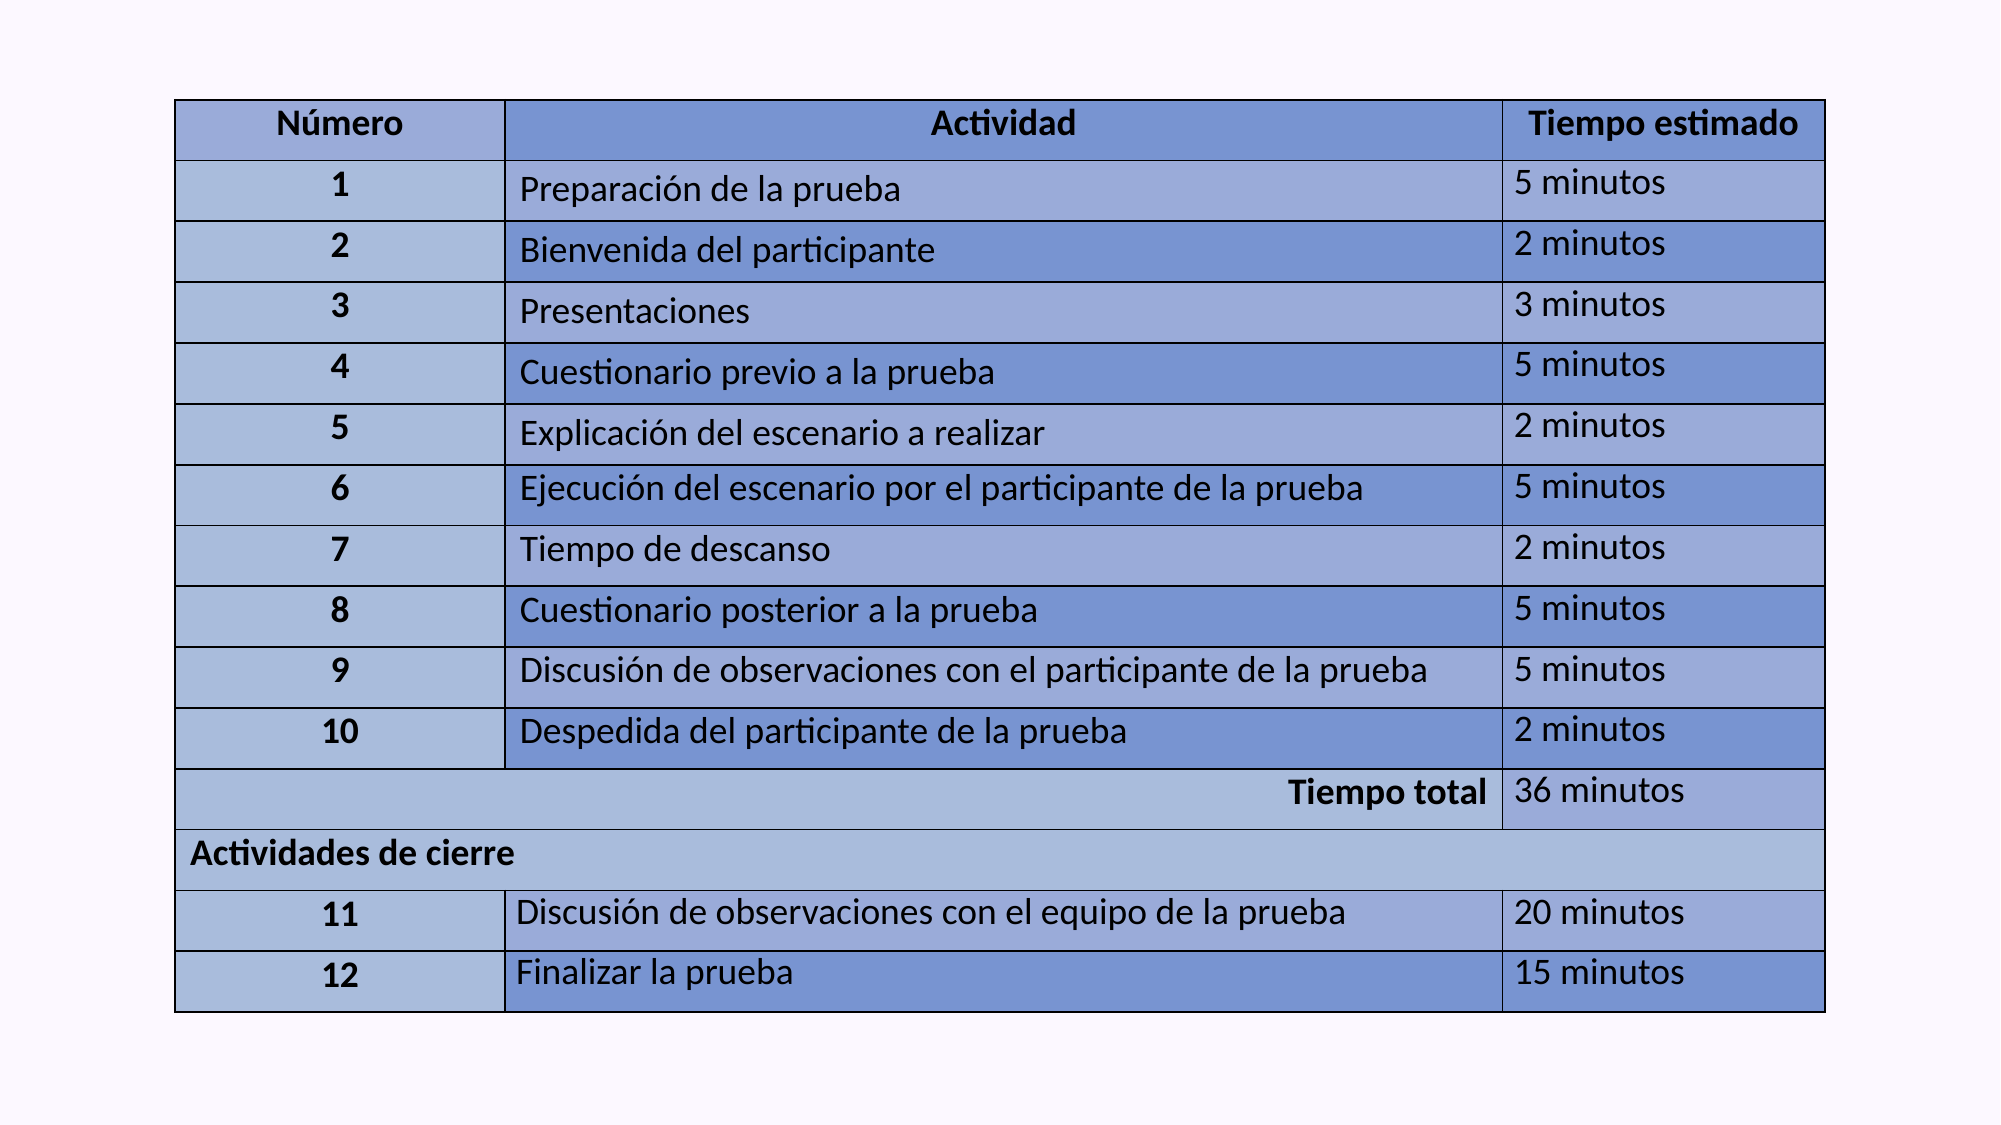

| Número | Actividad | Tiempo estimado |
| --- | --- | --- |
| 1 | Preparación de la prueba | 5 minutos |
| 2 | Bienvenida del participante | 2 minutos |
| 3 | Presentaciones | 3 minutos |
| 4 | Cuestionario previo a la prueba | 5 minutos |
| 5 | Explicación del escenario a realizar | 2 minutos |
| 6 | Ejecución del escenario por el participante de la prueba | 5 minutos |
| 7 | Tiempo de descanso | 2 minutos |
| 8 | Cuestionario posterior a la prueba | 5 minutos |
| 9 | Discusión de observaciones con el participante de la prueba | 5 minutos |
| 10 | Despedida del participante de la prueba | 2 minutos |
| Tiempo total |  | 36 minutos |
| Actividades de cierre |  |  |
| 11 | Discusión de observaciones con el equipo de la prueba | 20 minutos |
| 12 | Finalizar la prueba | 15 minutos |